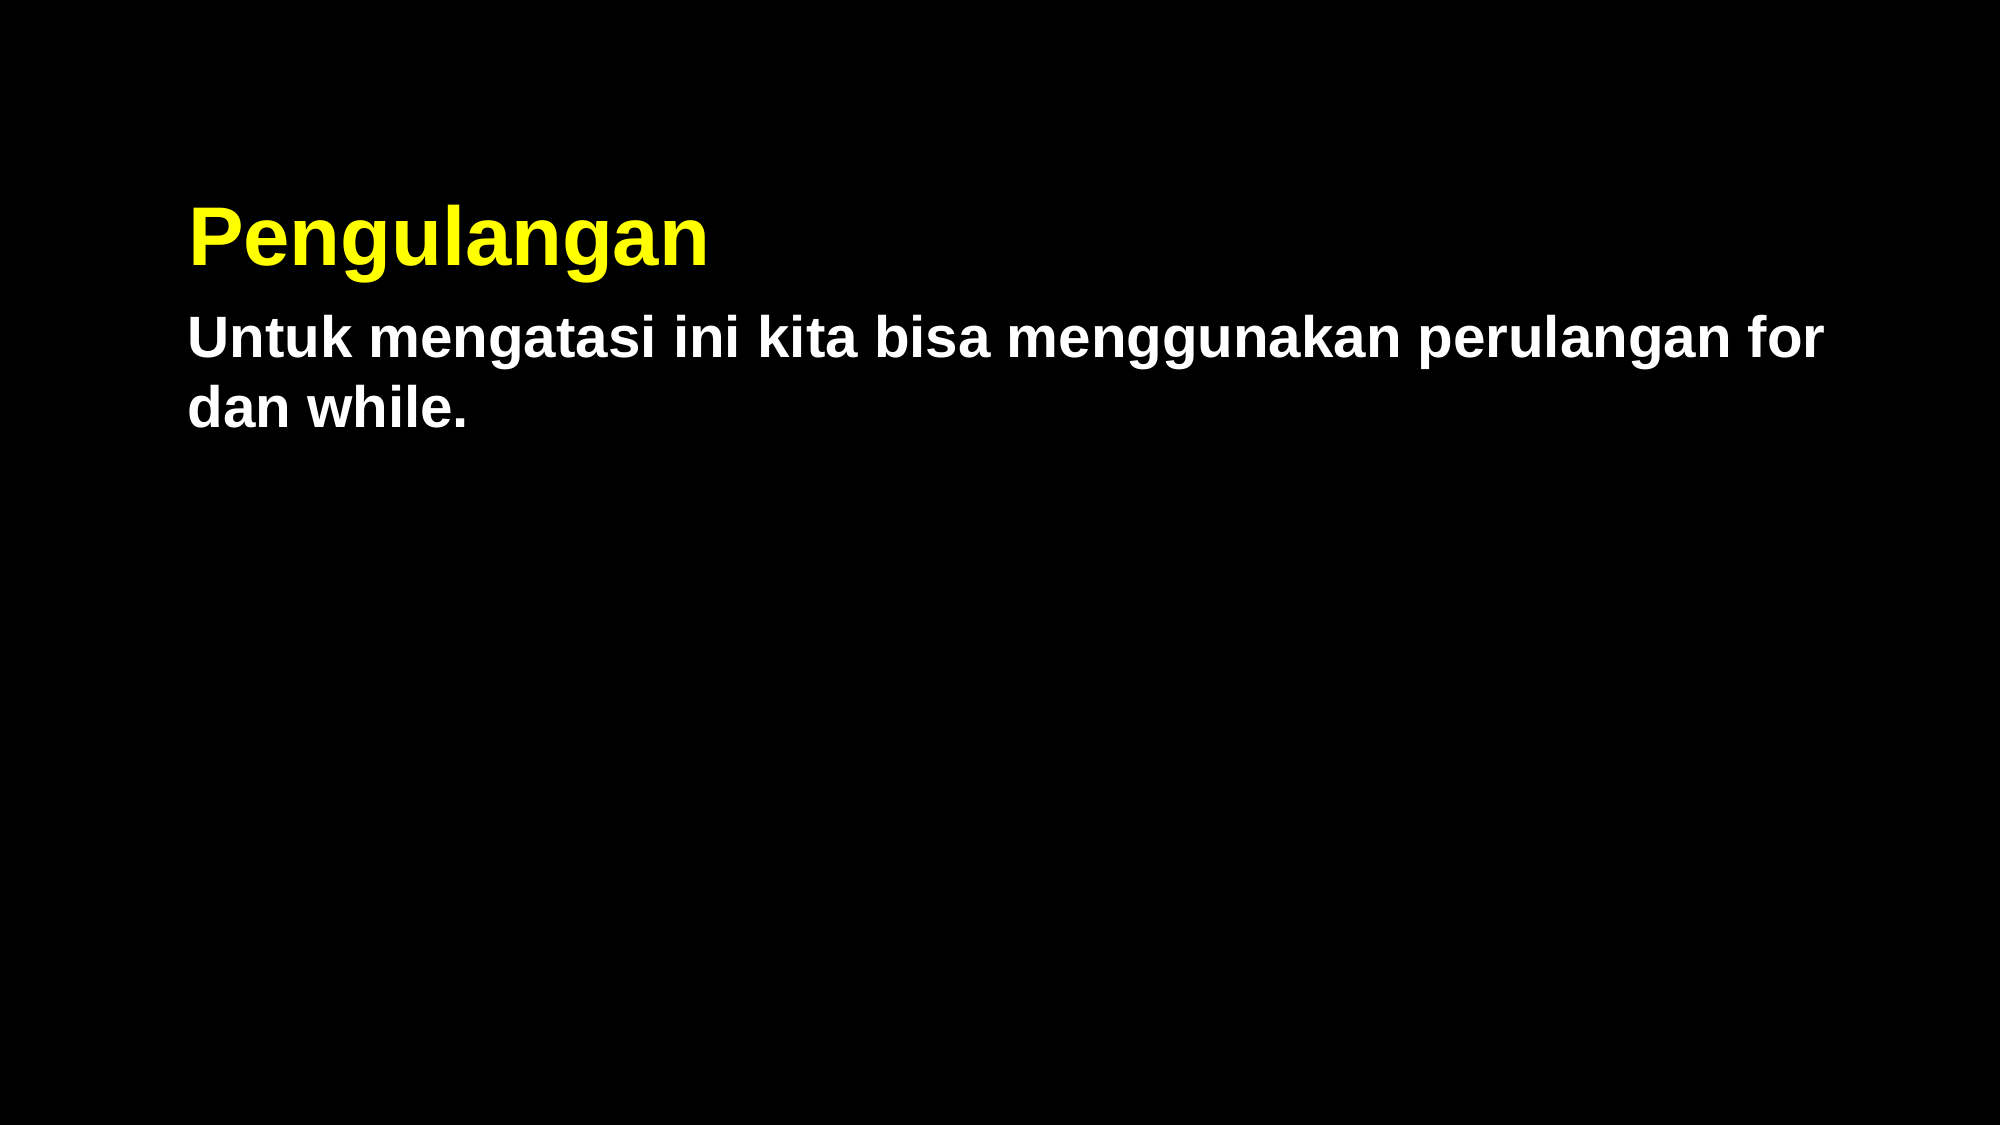

# Pengulangan
Untuk mengatasi ini kita bisa menggunakan perulangan for dan while.